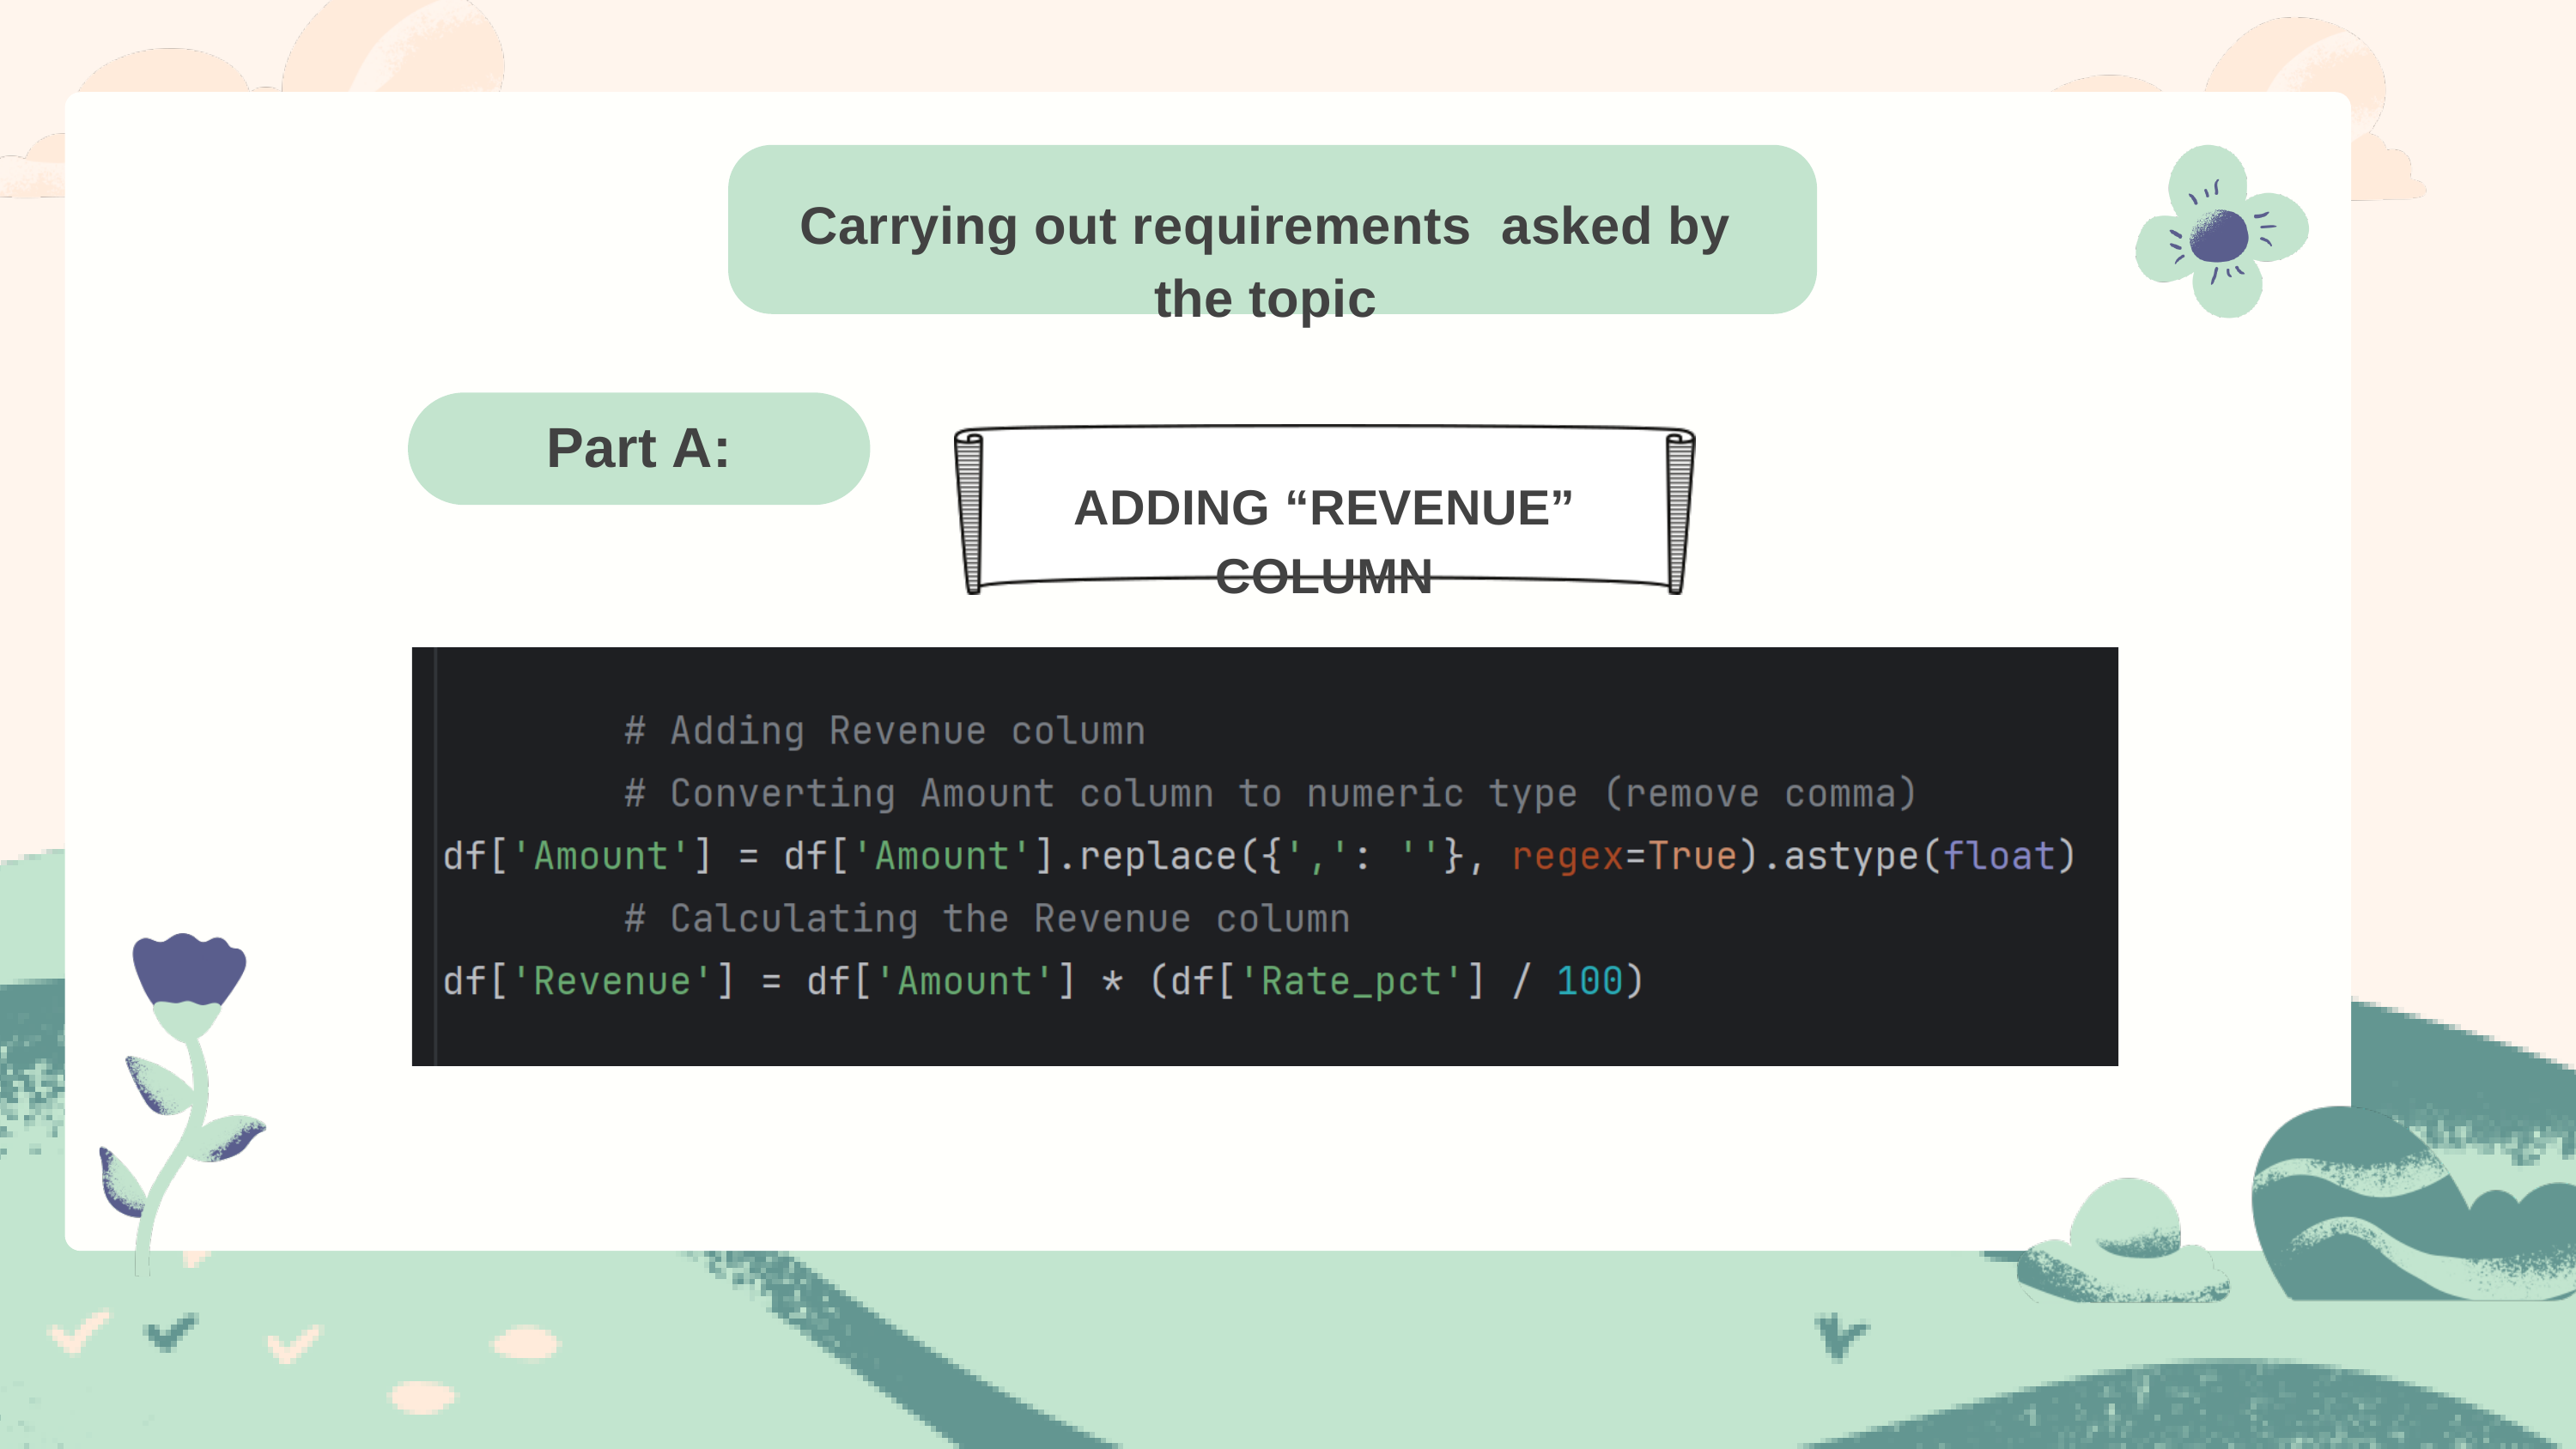

Carrying out requirements  asked by the topic

Part A:

ADDING “REVENUE” COLUMN